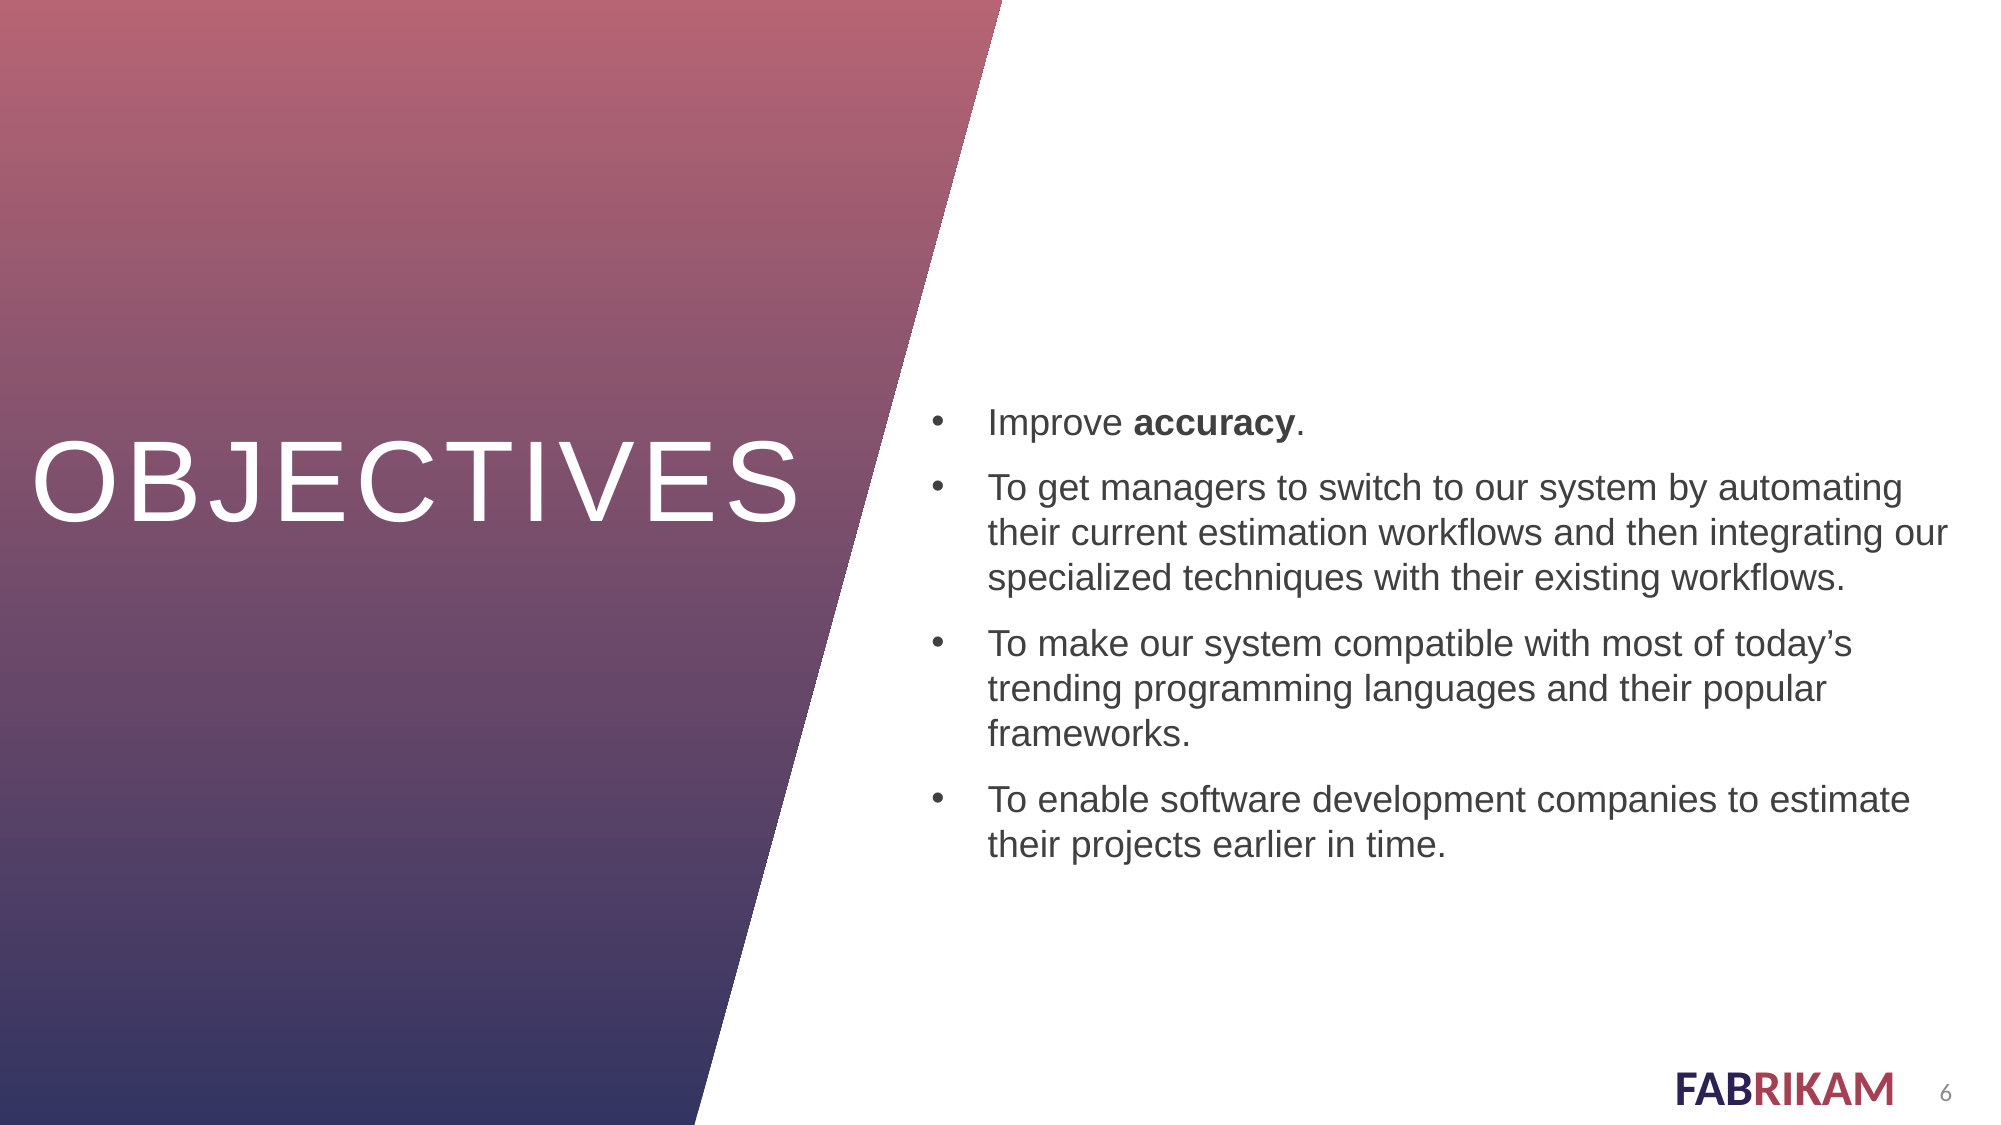

Improve accuracy.
To get managers to switch to our system by automating their current estimation workflows and then integrating our specialized techniques with their existing workflows.
To make our system compatible with most of today’s trending programming languages and their popular frameworks.
To enable software development companies to estimate their projects earlier in time.
# Objectives
6